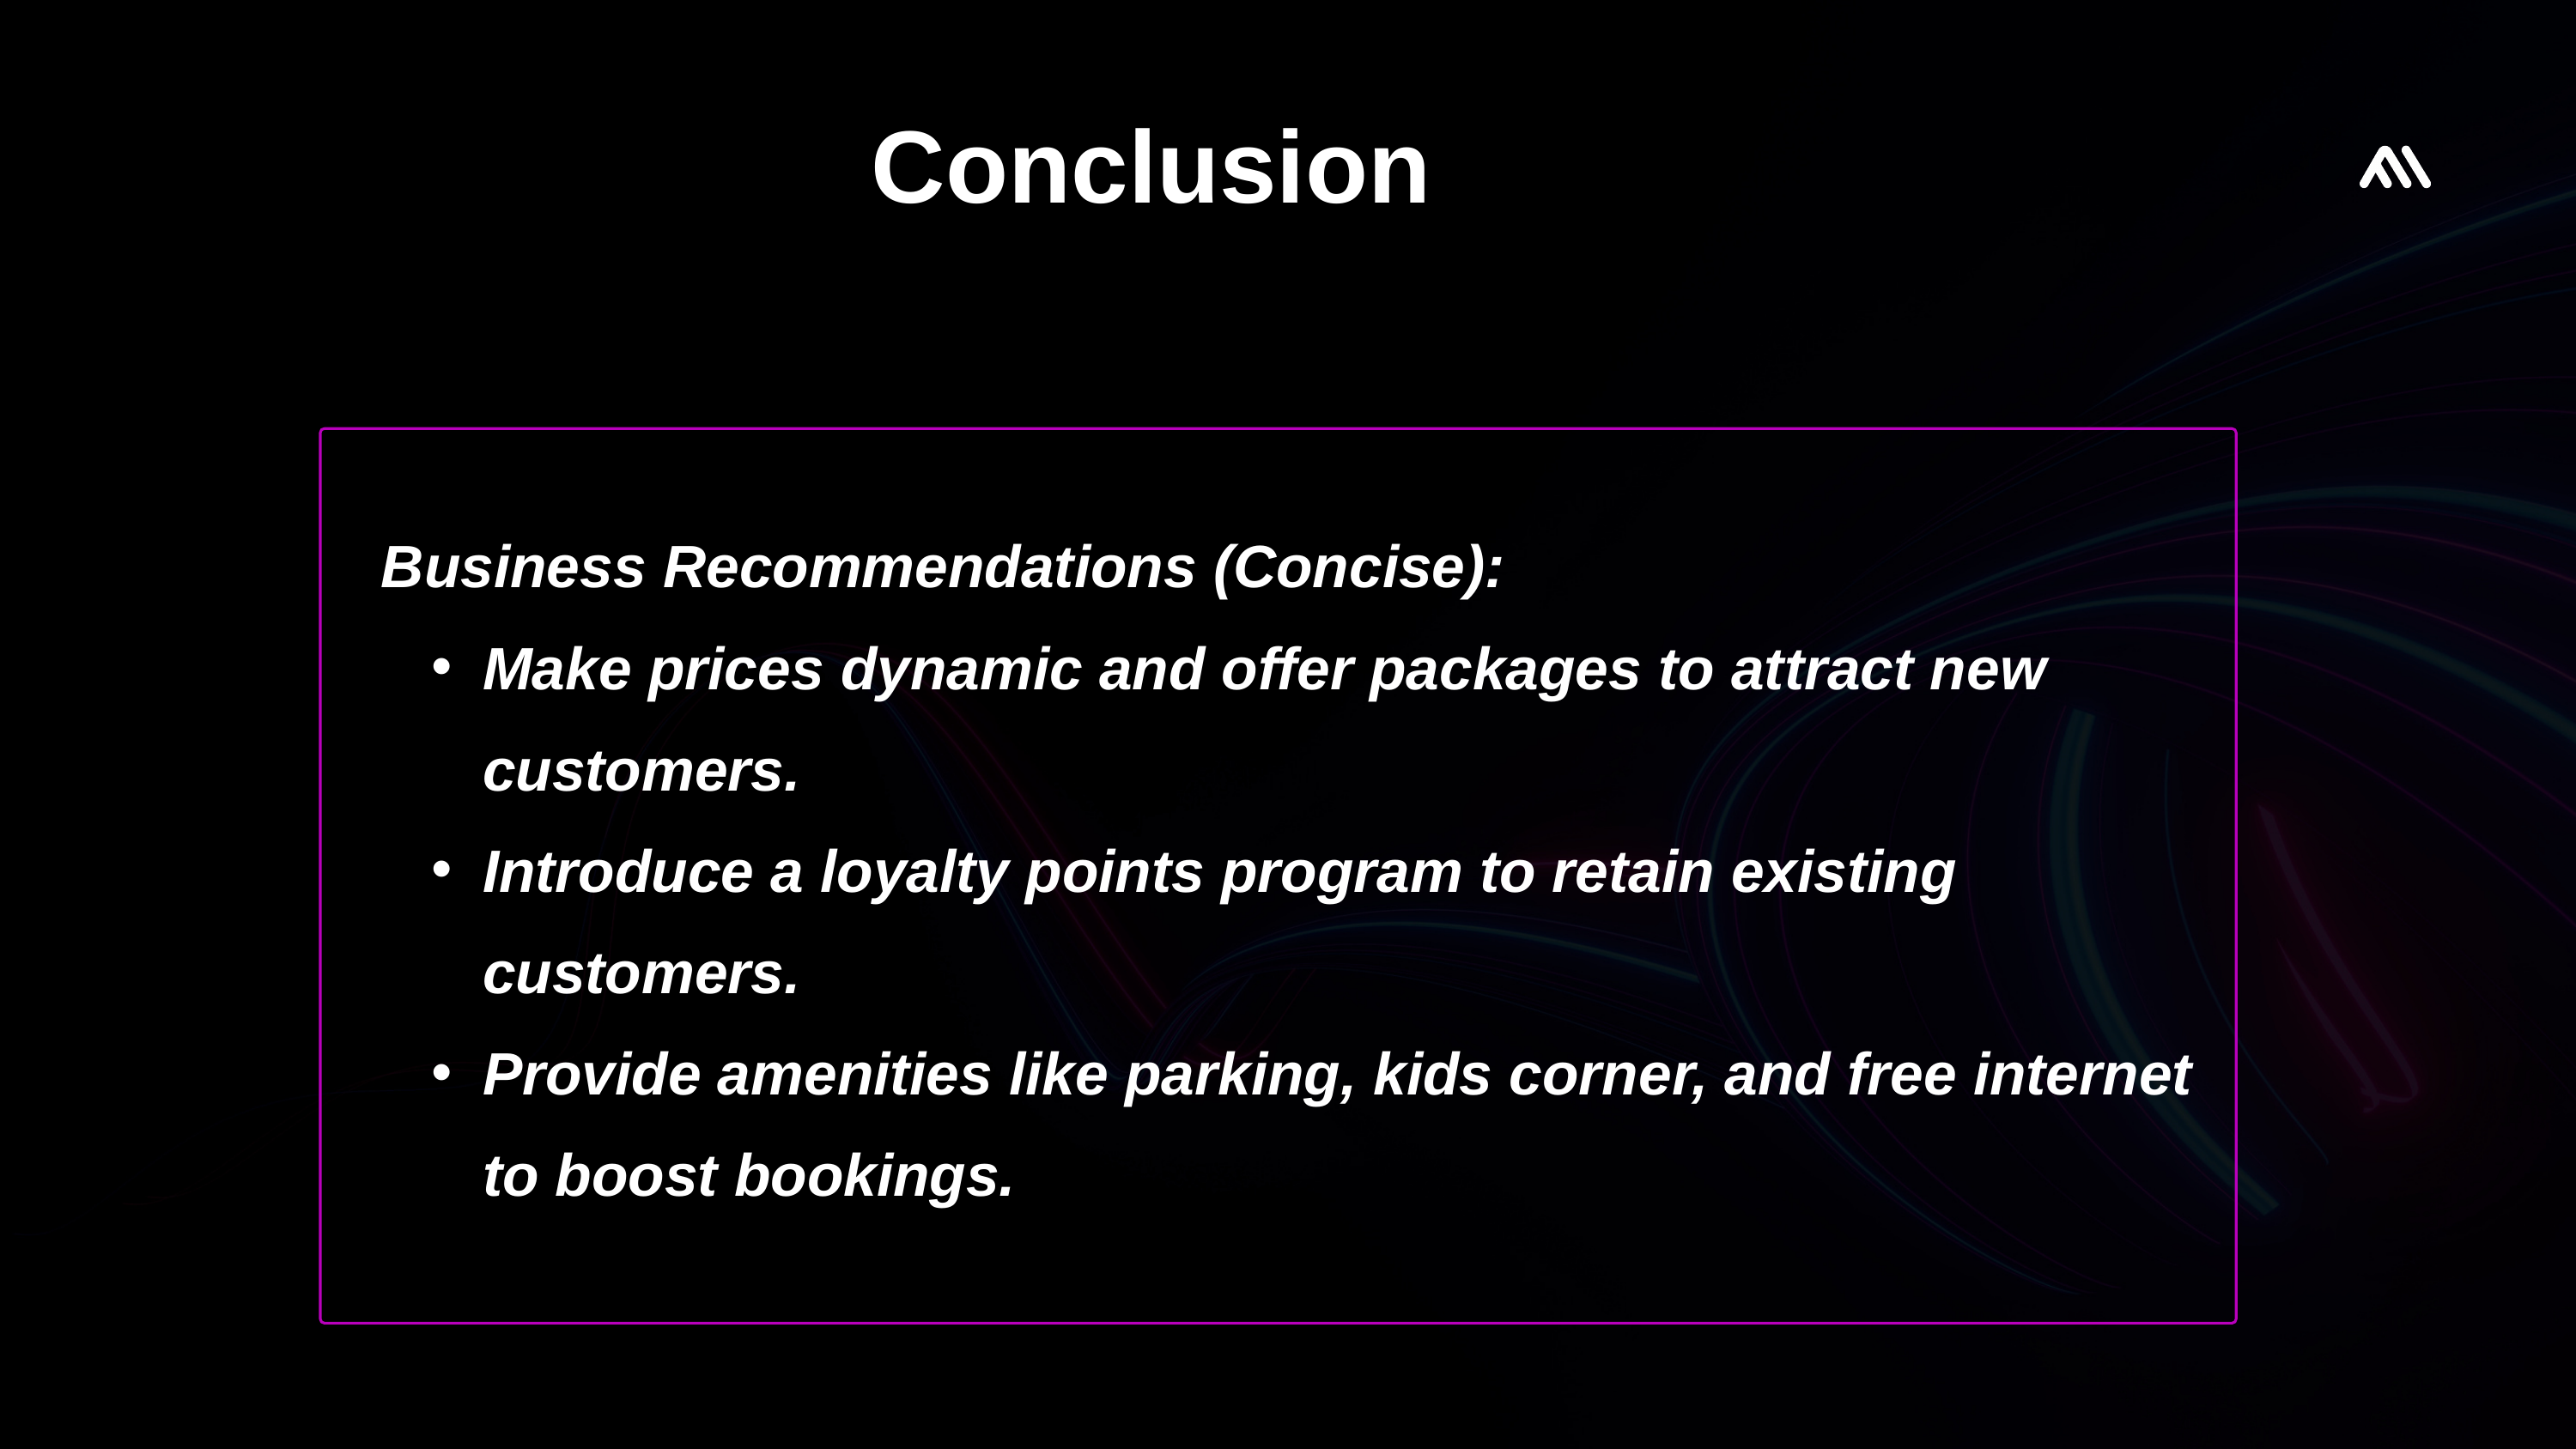

Conclusion

Business Recommendations (Concise):
Make prices dynamic and offer packages to attract new customers.
Introduce a loyalty points program to retain existing customers.
Provide amenities like parking, kids corner, and free internet to boost bookings.